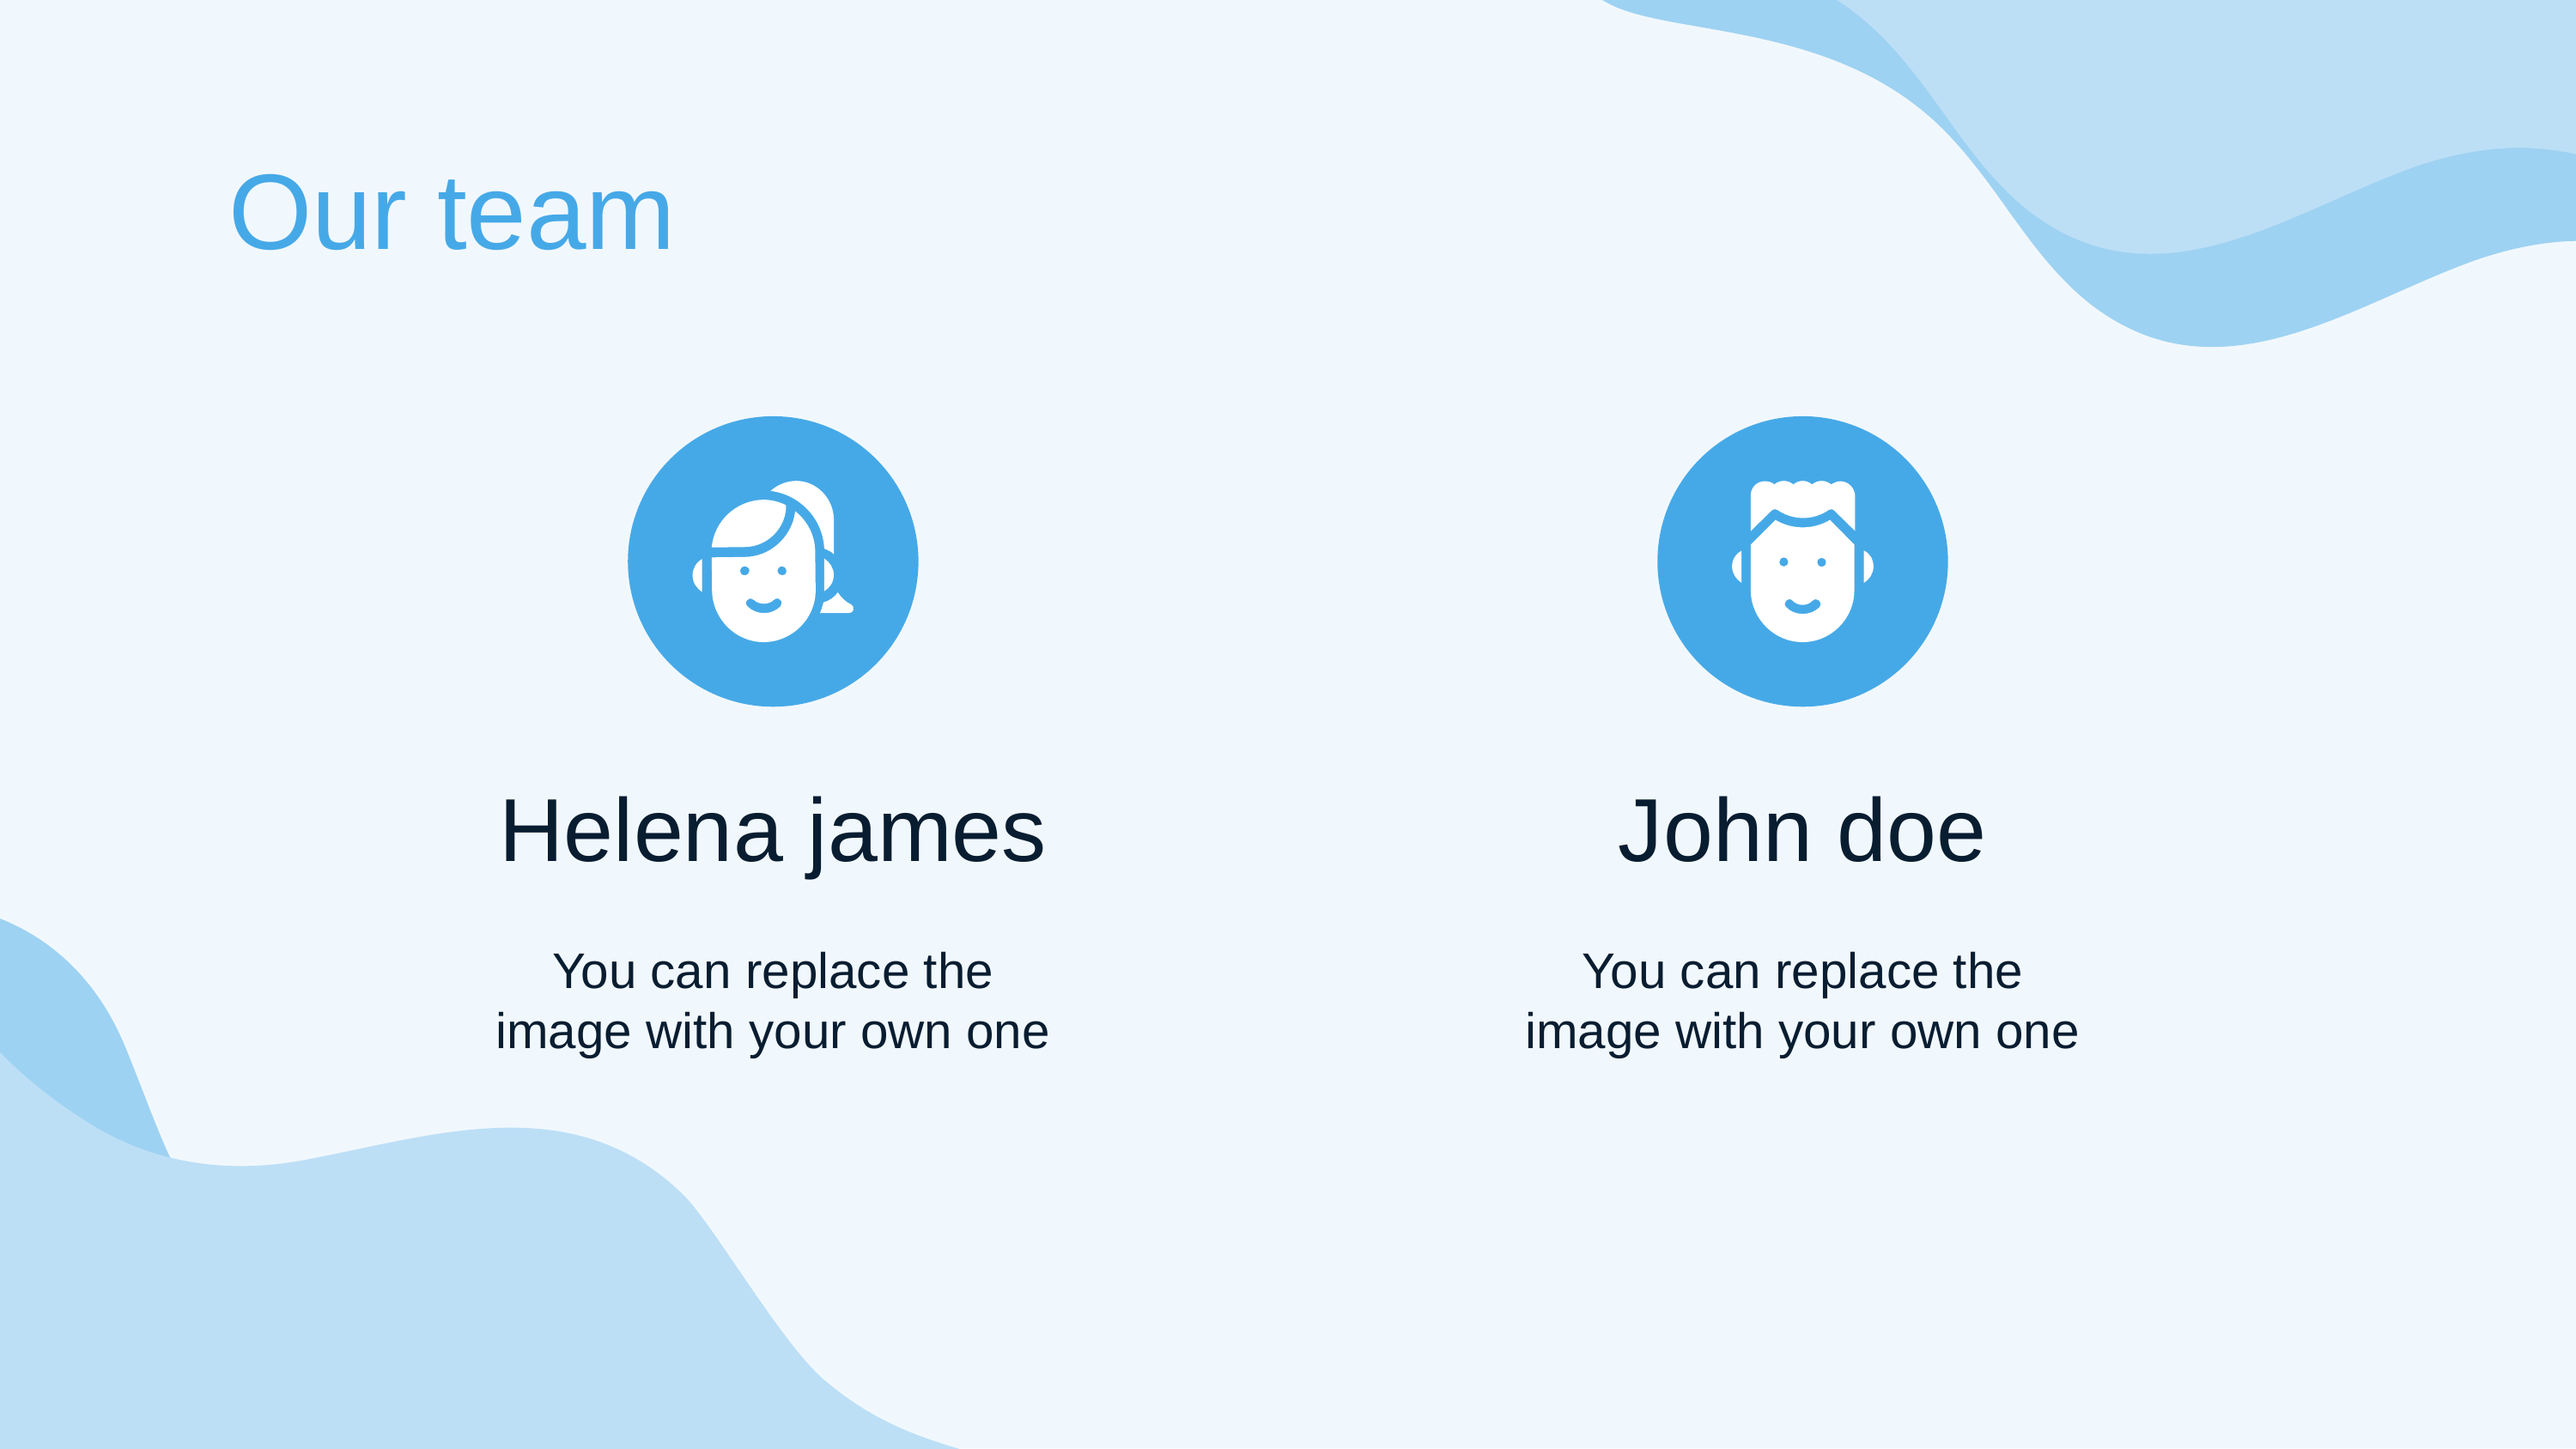

# Our team

Helena james
John doe
You can replace the
image with your own one
You can replace the
image with your own one